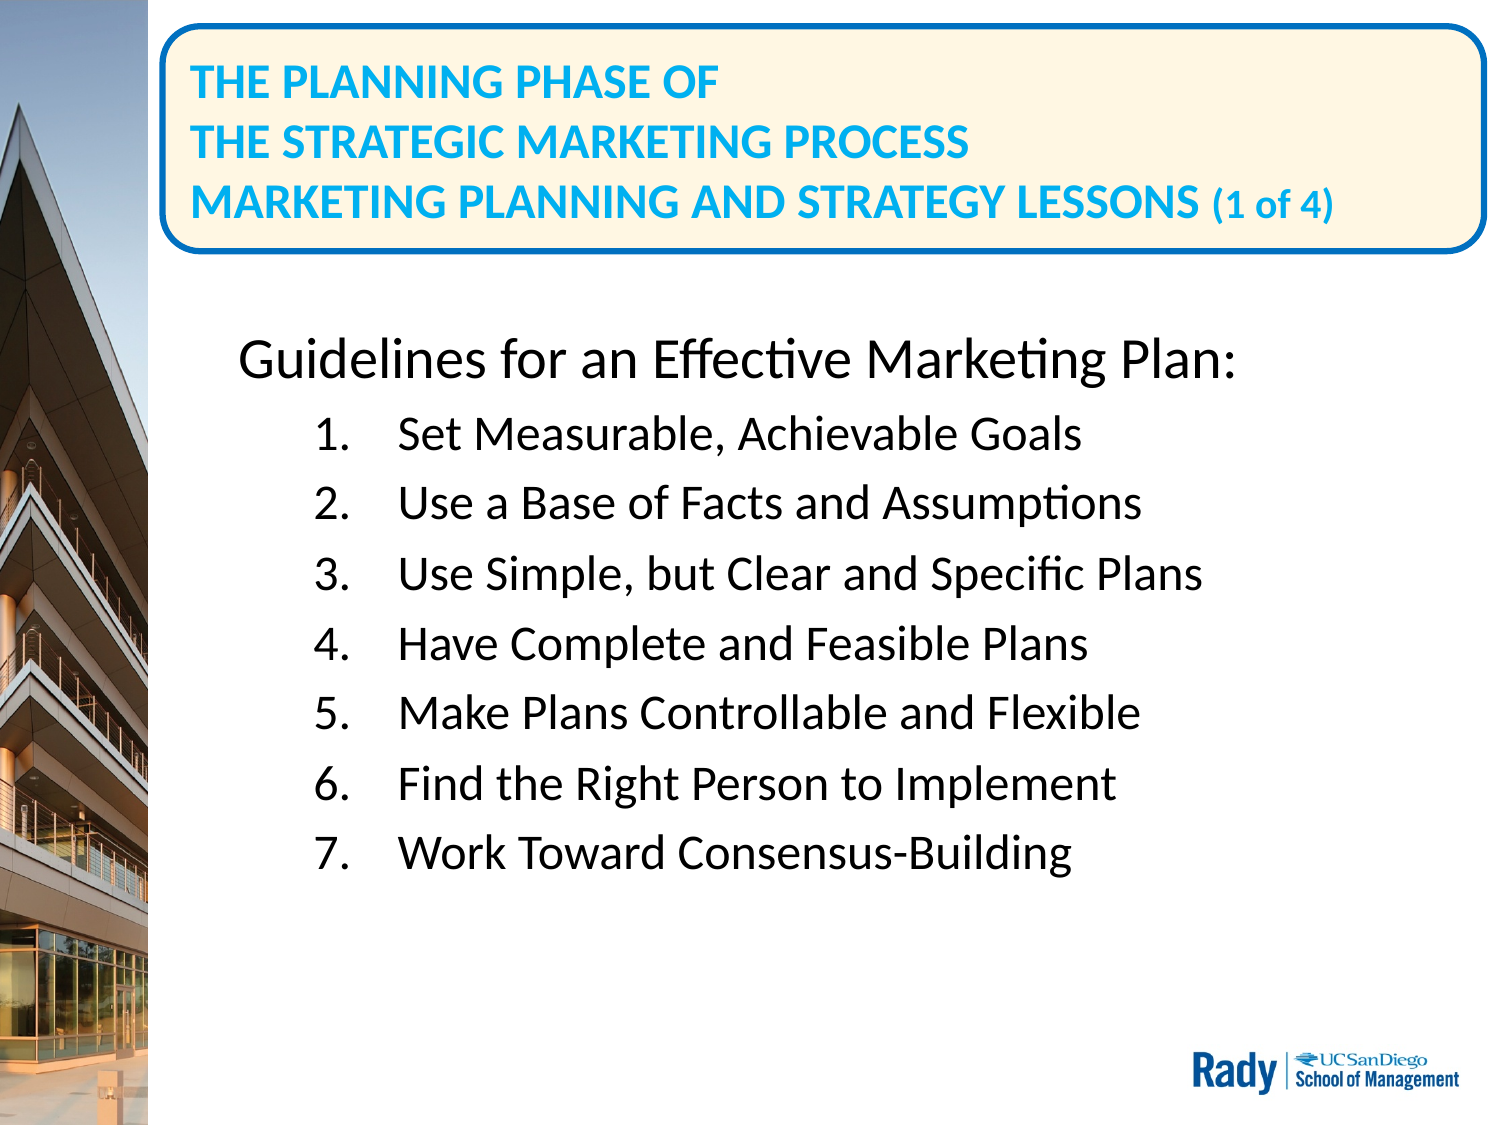

# THE PLANNING PHASE OF THE STRATEGIC MARKETING PROCESS MARKETING PLANNING AND STRATEGY LESSONS (1 of 4)
Guidelines for an Effective Marketing Plan:
Set Measurable, Achievable Goals
Use a Base of Facts and Assumptions
Use Simple, but Clear and Specific Plans
Have Complete and Feasible Plans
Make Plans Controllable and Flexible
Find the Right Person to Implement
Work Toward Consensus-Building